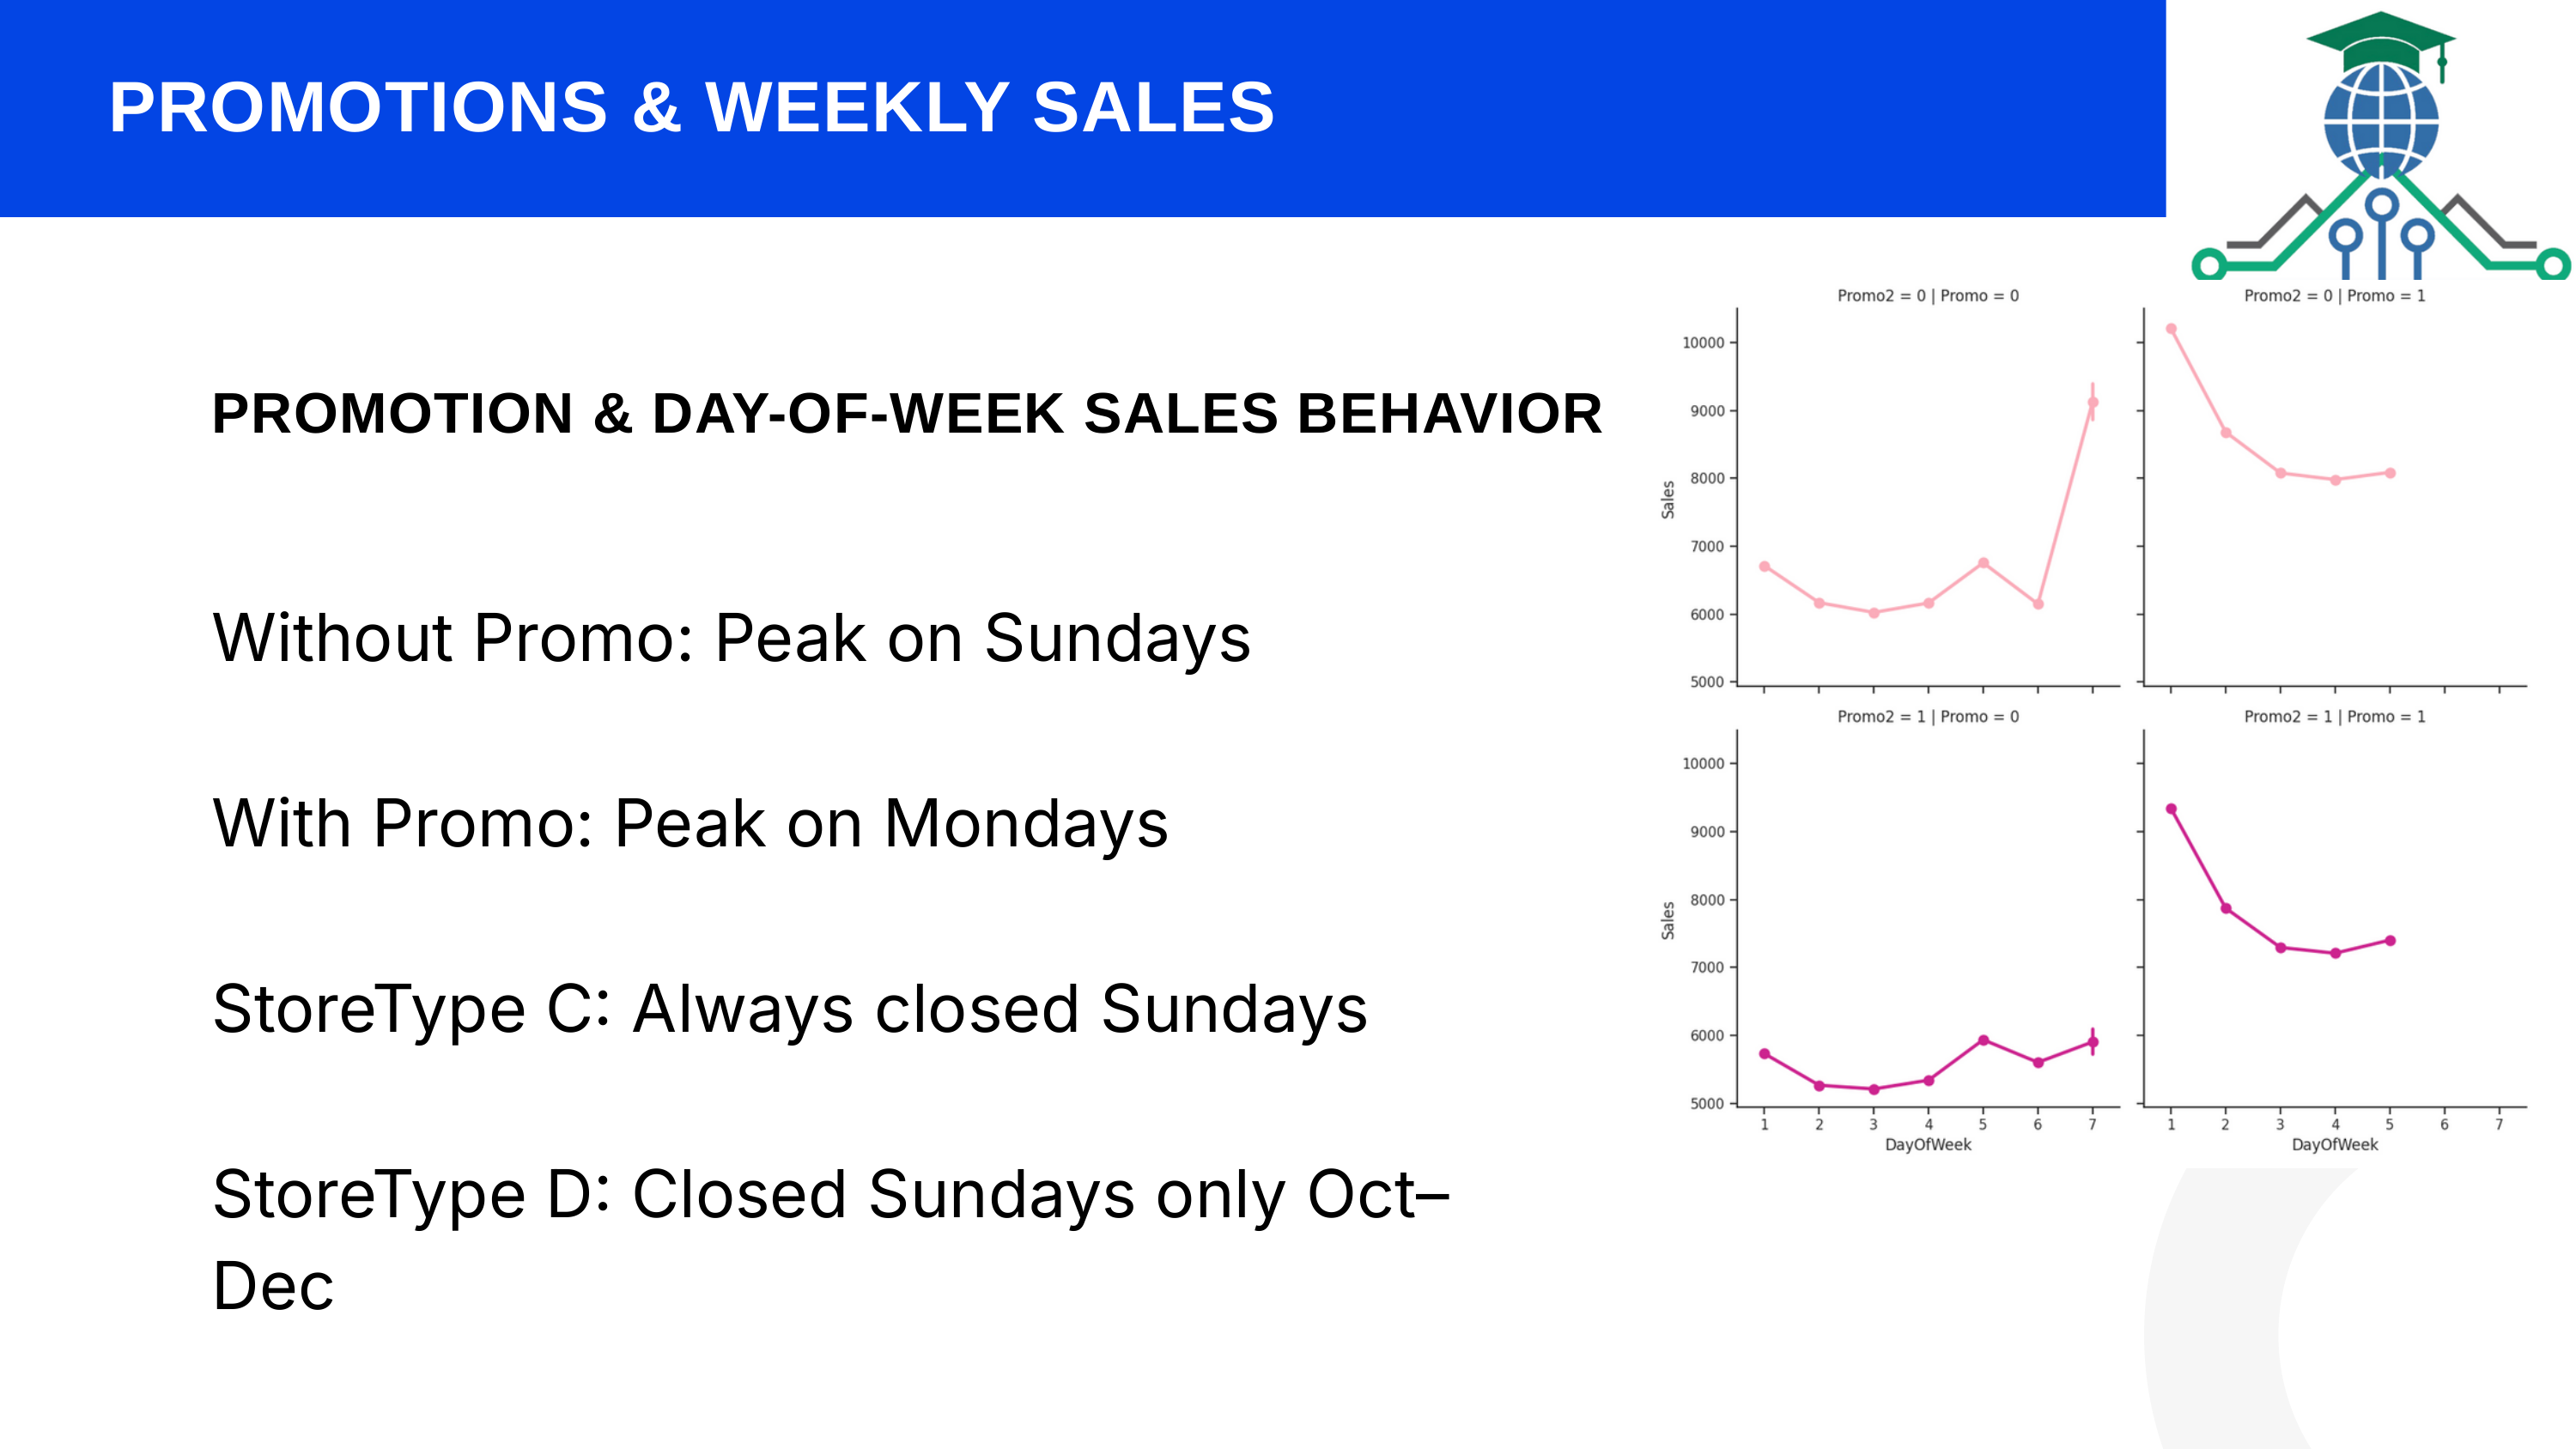

PROMOTIONS & WEEKLY SALES

PROMOTION & DAY-OF-WEEK SALES BEHAVIOR
Without Promo: Peak on Sundays

With Promo: Peak on Mondays

StoreType C: Always closed Sundays

StoreType D: Closed Sundays only Oct–Dec